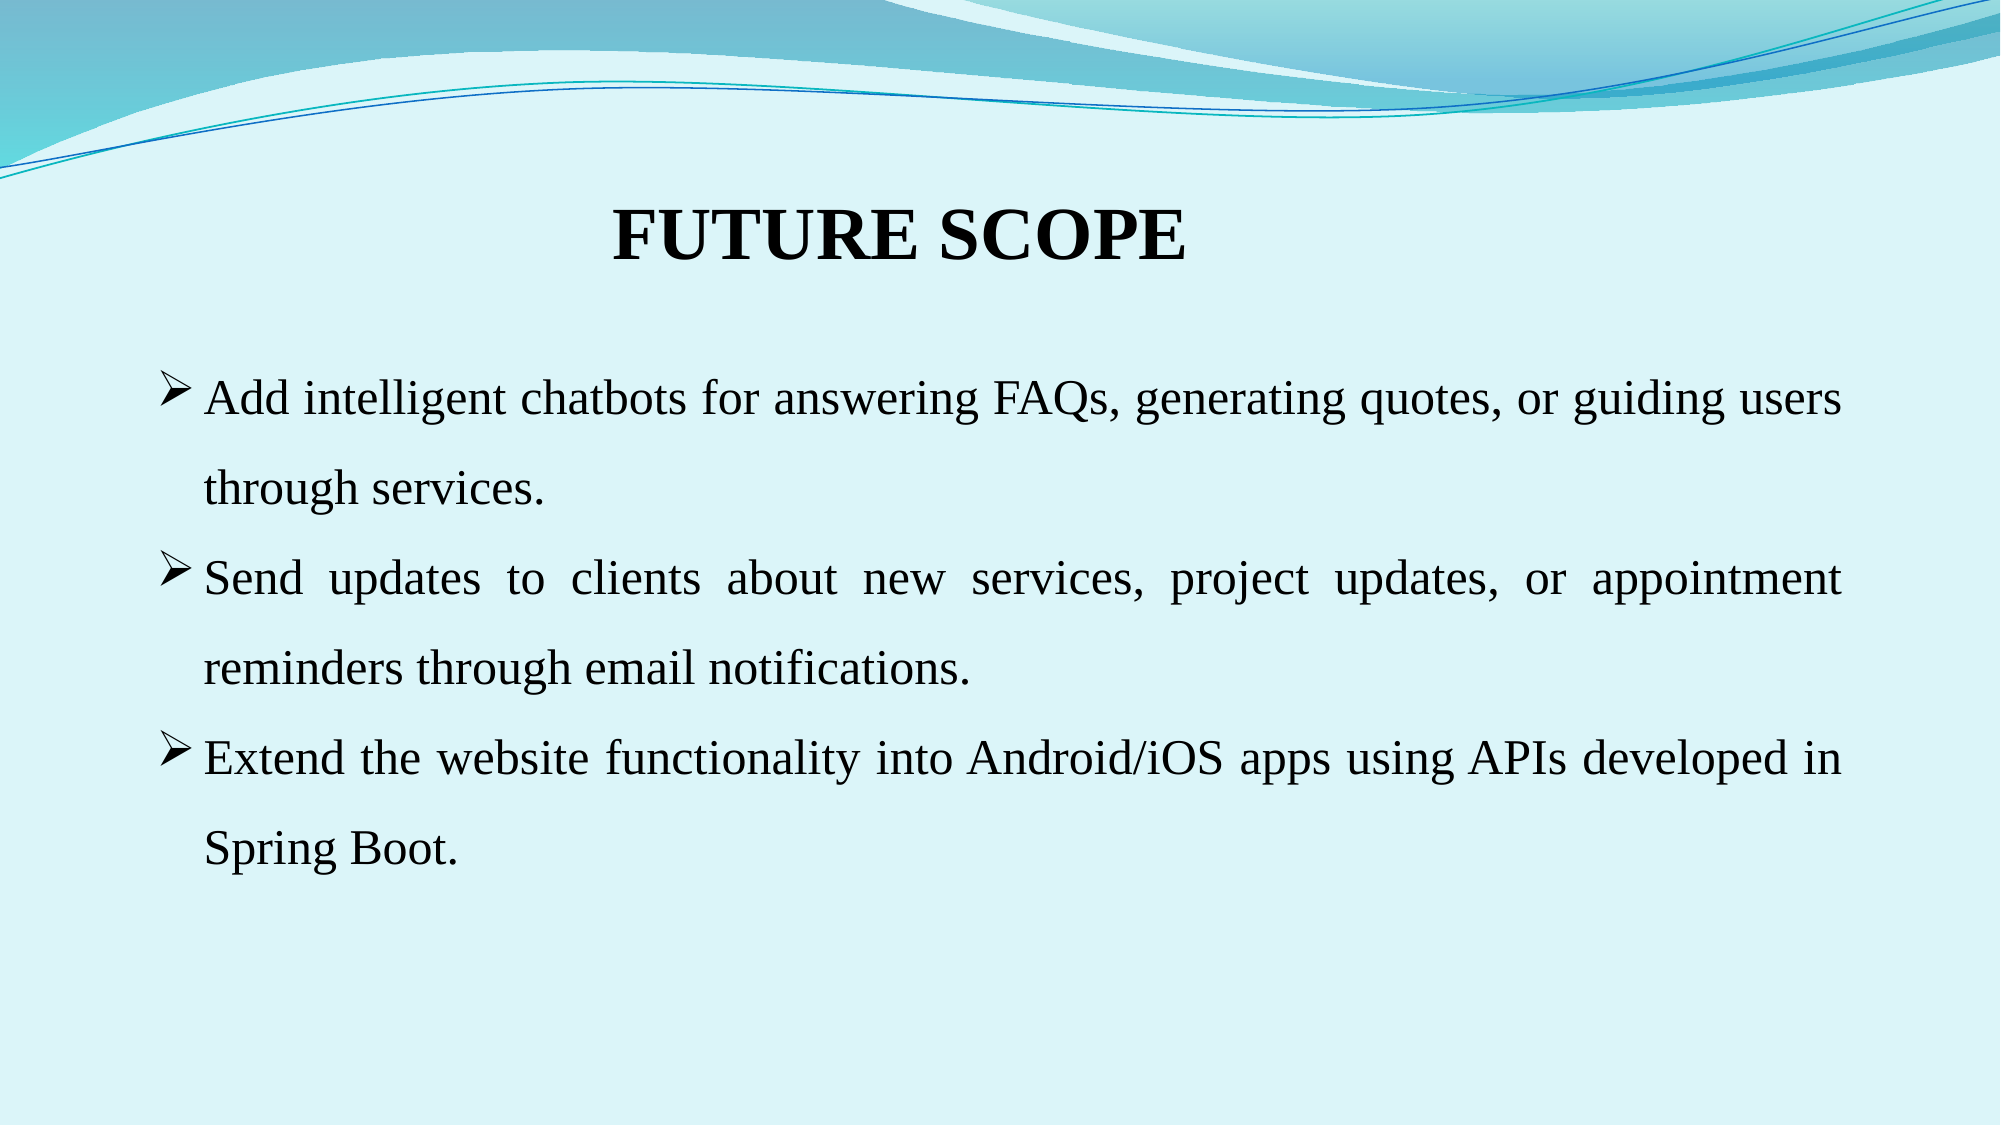

FUTURE SCOPE
Add intelligent chatbots for answering FAQs, generating quotes, or guiding users through services.
Send updates to clients about new services, project updates, or appointment reminders through email notifications.
Extend the website functionality into Android/iOS apps using APIs developed in Spring Boot.